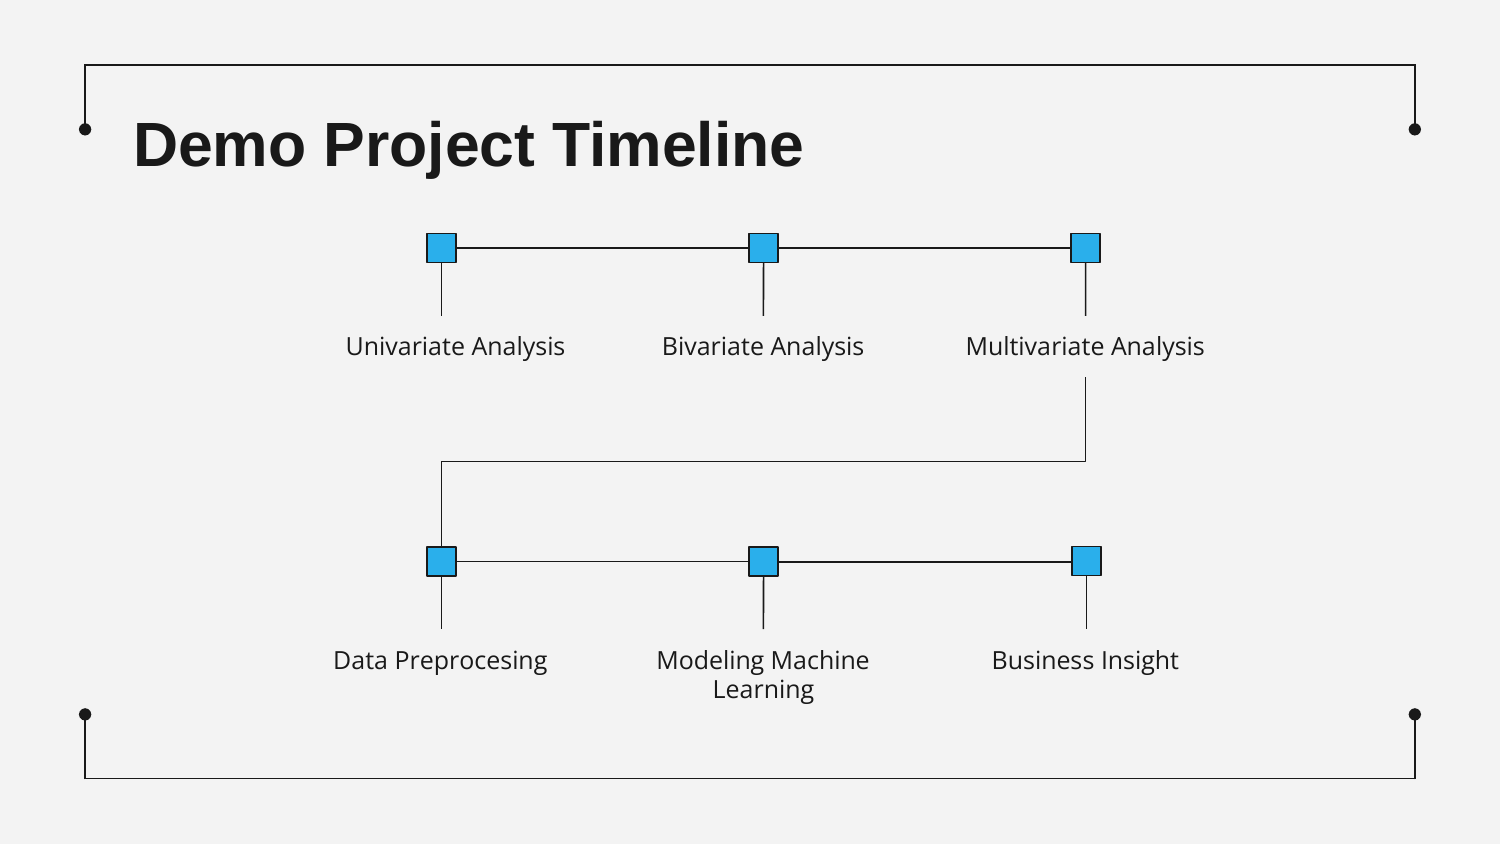

# Demo Project Timeline

Univariate Analysis
Bivariate Analysis
Multivariate Analysis

Data Preprocesing
Modeling Machine Learning
Business Insight